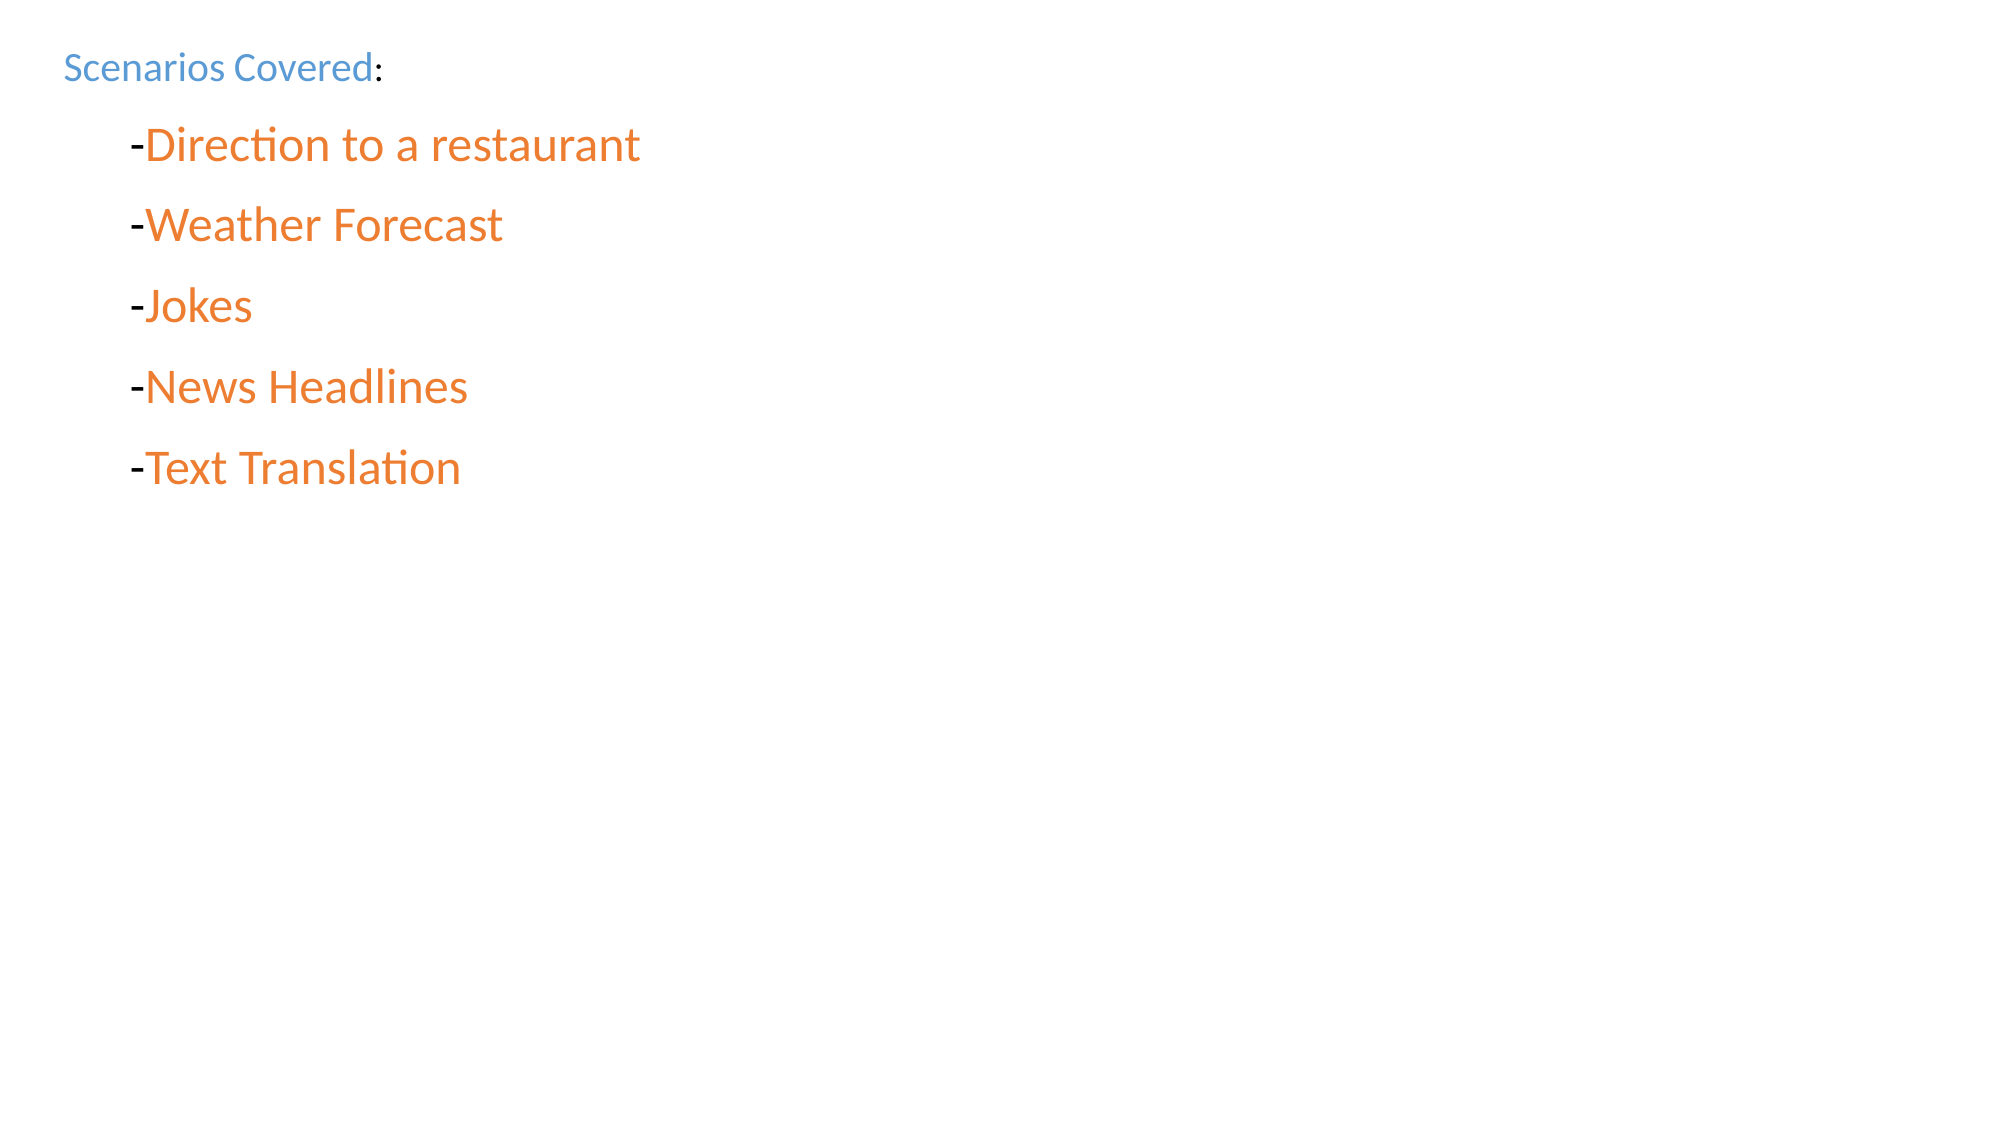

Scenarios Covered:
-Direction to a restaurant
-Weather Forecast
-Jokes
-News Headlines
-Text Translation